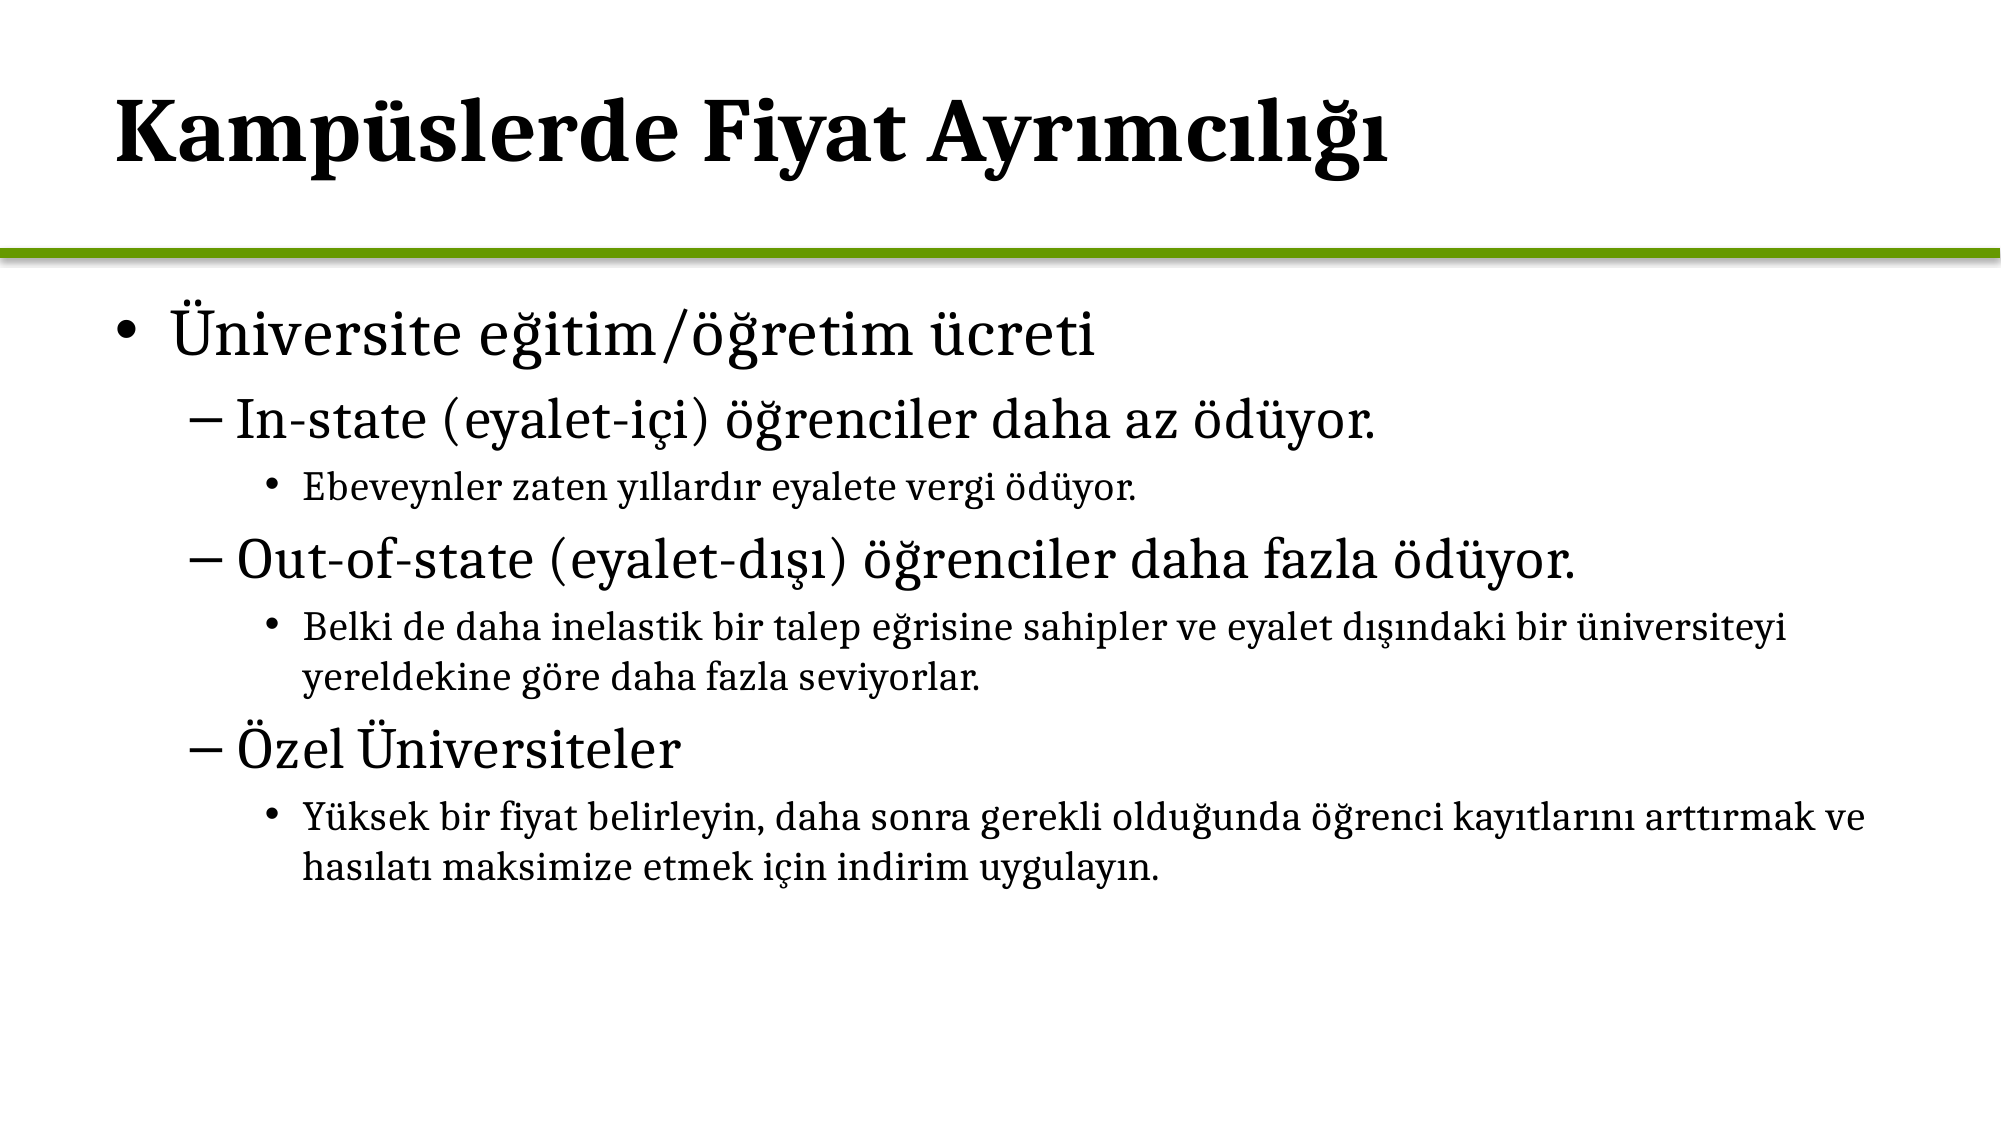

# Kampüslerde Fiyat Ayrımcılığı
Üniversite eğitim/öğretim ücreti
In-state (eyalet-içi) öğrenciler daha az ödüyor.
Ebeveynler zaten yıllardır eyalete vergi ödüyor.
Out-of-state (eyalet-dışı) öğrenciler daha fazla ödüyor.
Belki de daha inelastik bir talep eğrisine sahipler ve eyalet dışındaki bir üniversiteyi yereldekine göre daha fazla seviyorlar.
Özel Üniversiteler
Yüksek bir fiyat belirleyin, daha sonra gerekli olduğunda öğrenci kayıtlarını arttırmak ve hasılatı maksimize etmek için indirim uygulayın.